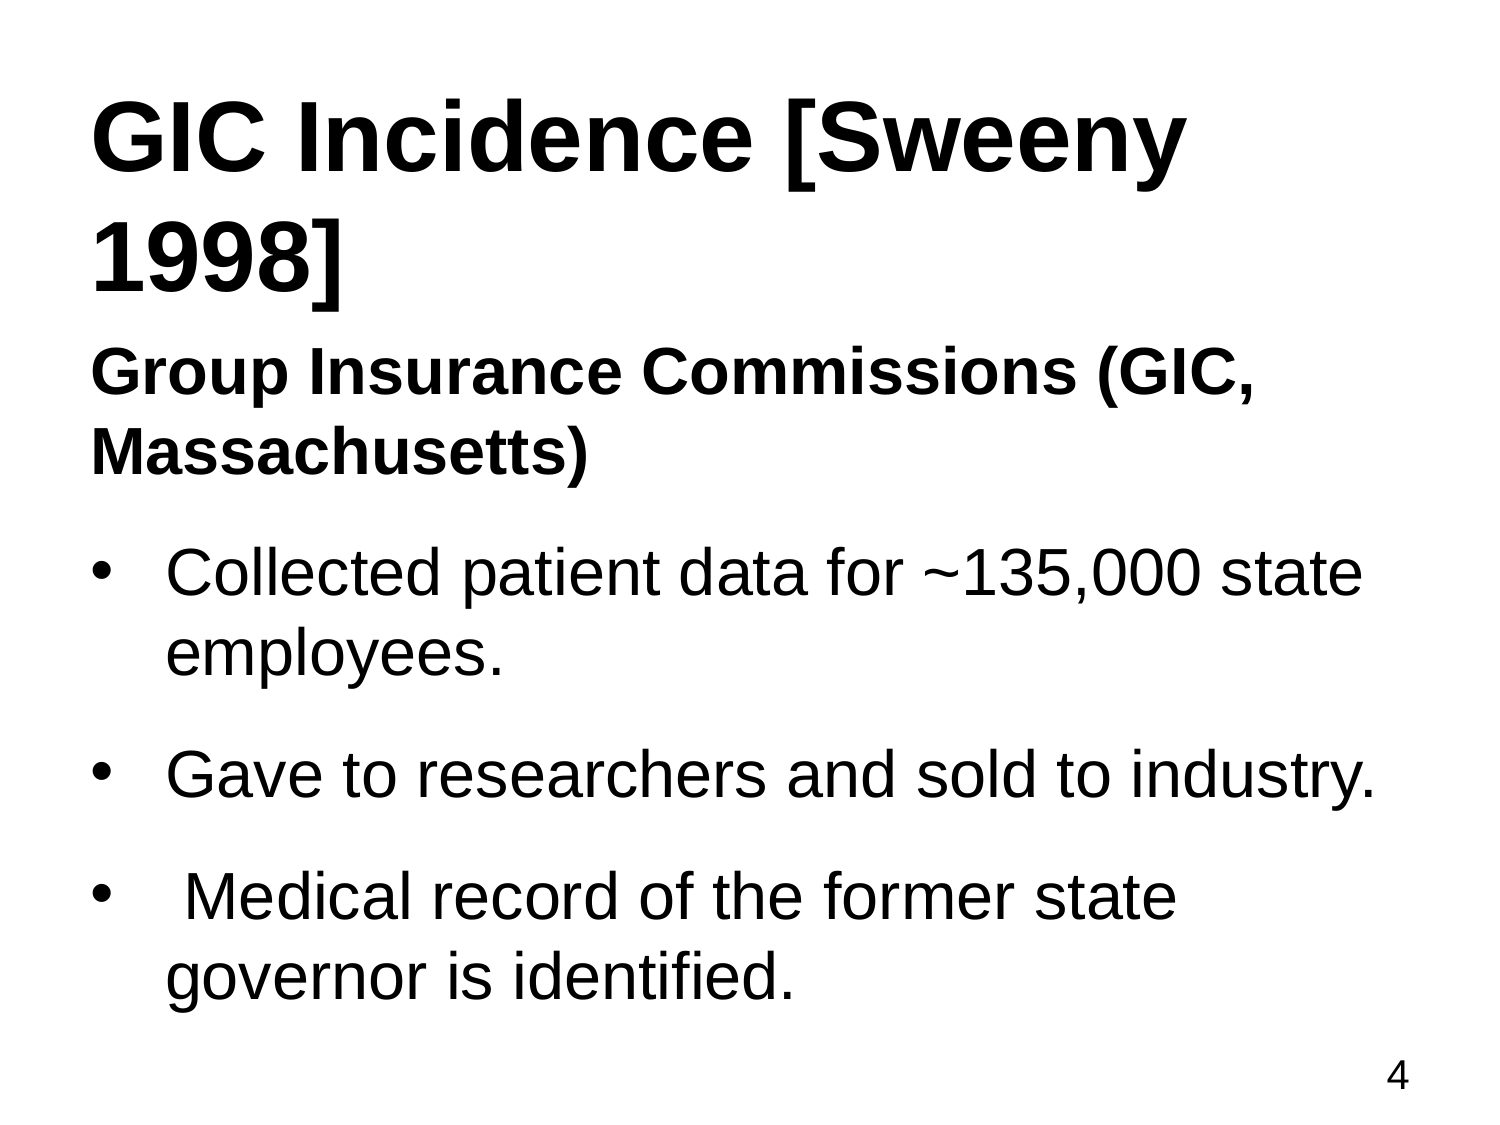

# GIC Incidence [Sweeny 1998]
Group Insurance Commissions (GIC, Massachusetts)
Collected patient data for ~135,000 state employees.
Gave to researchers and sold to industry.
 Medical record of the former state governor is identified.
4